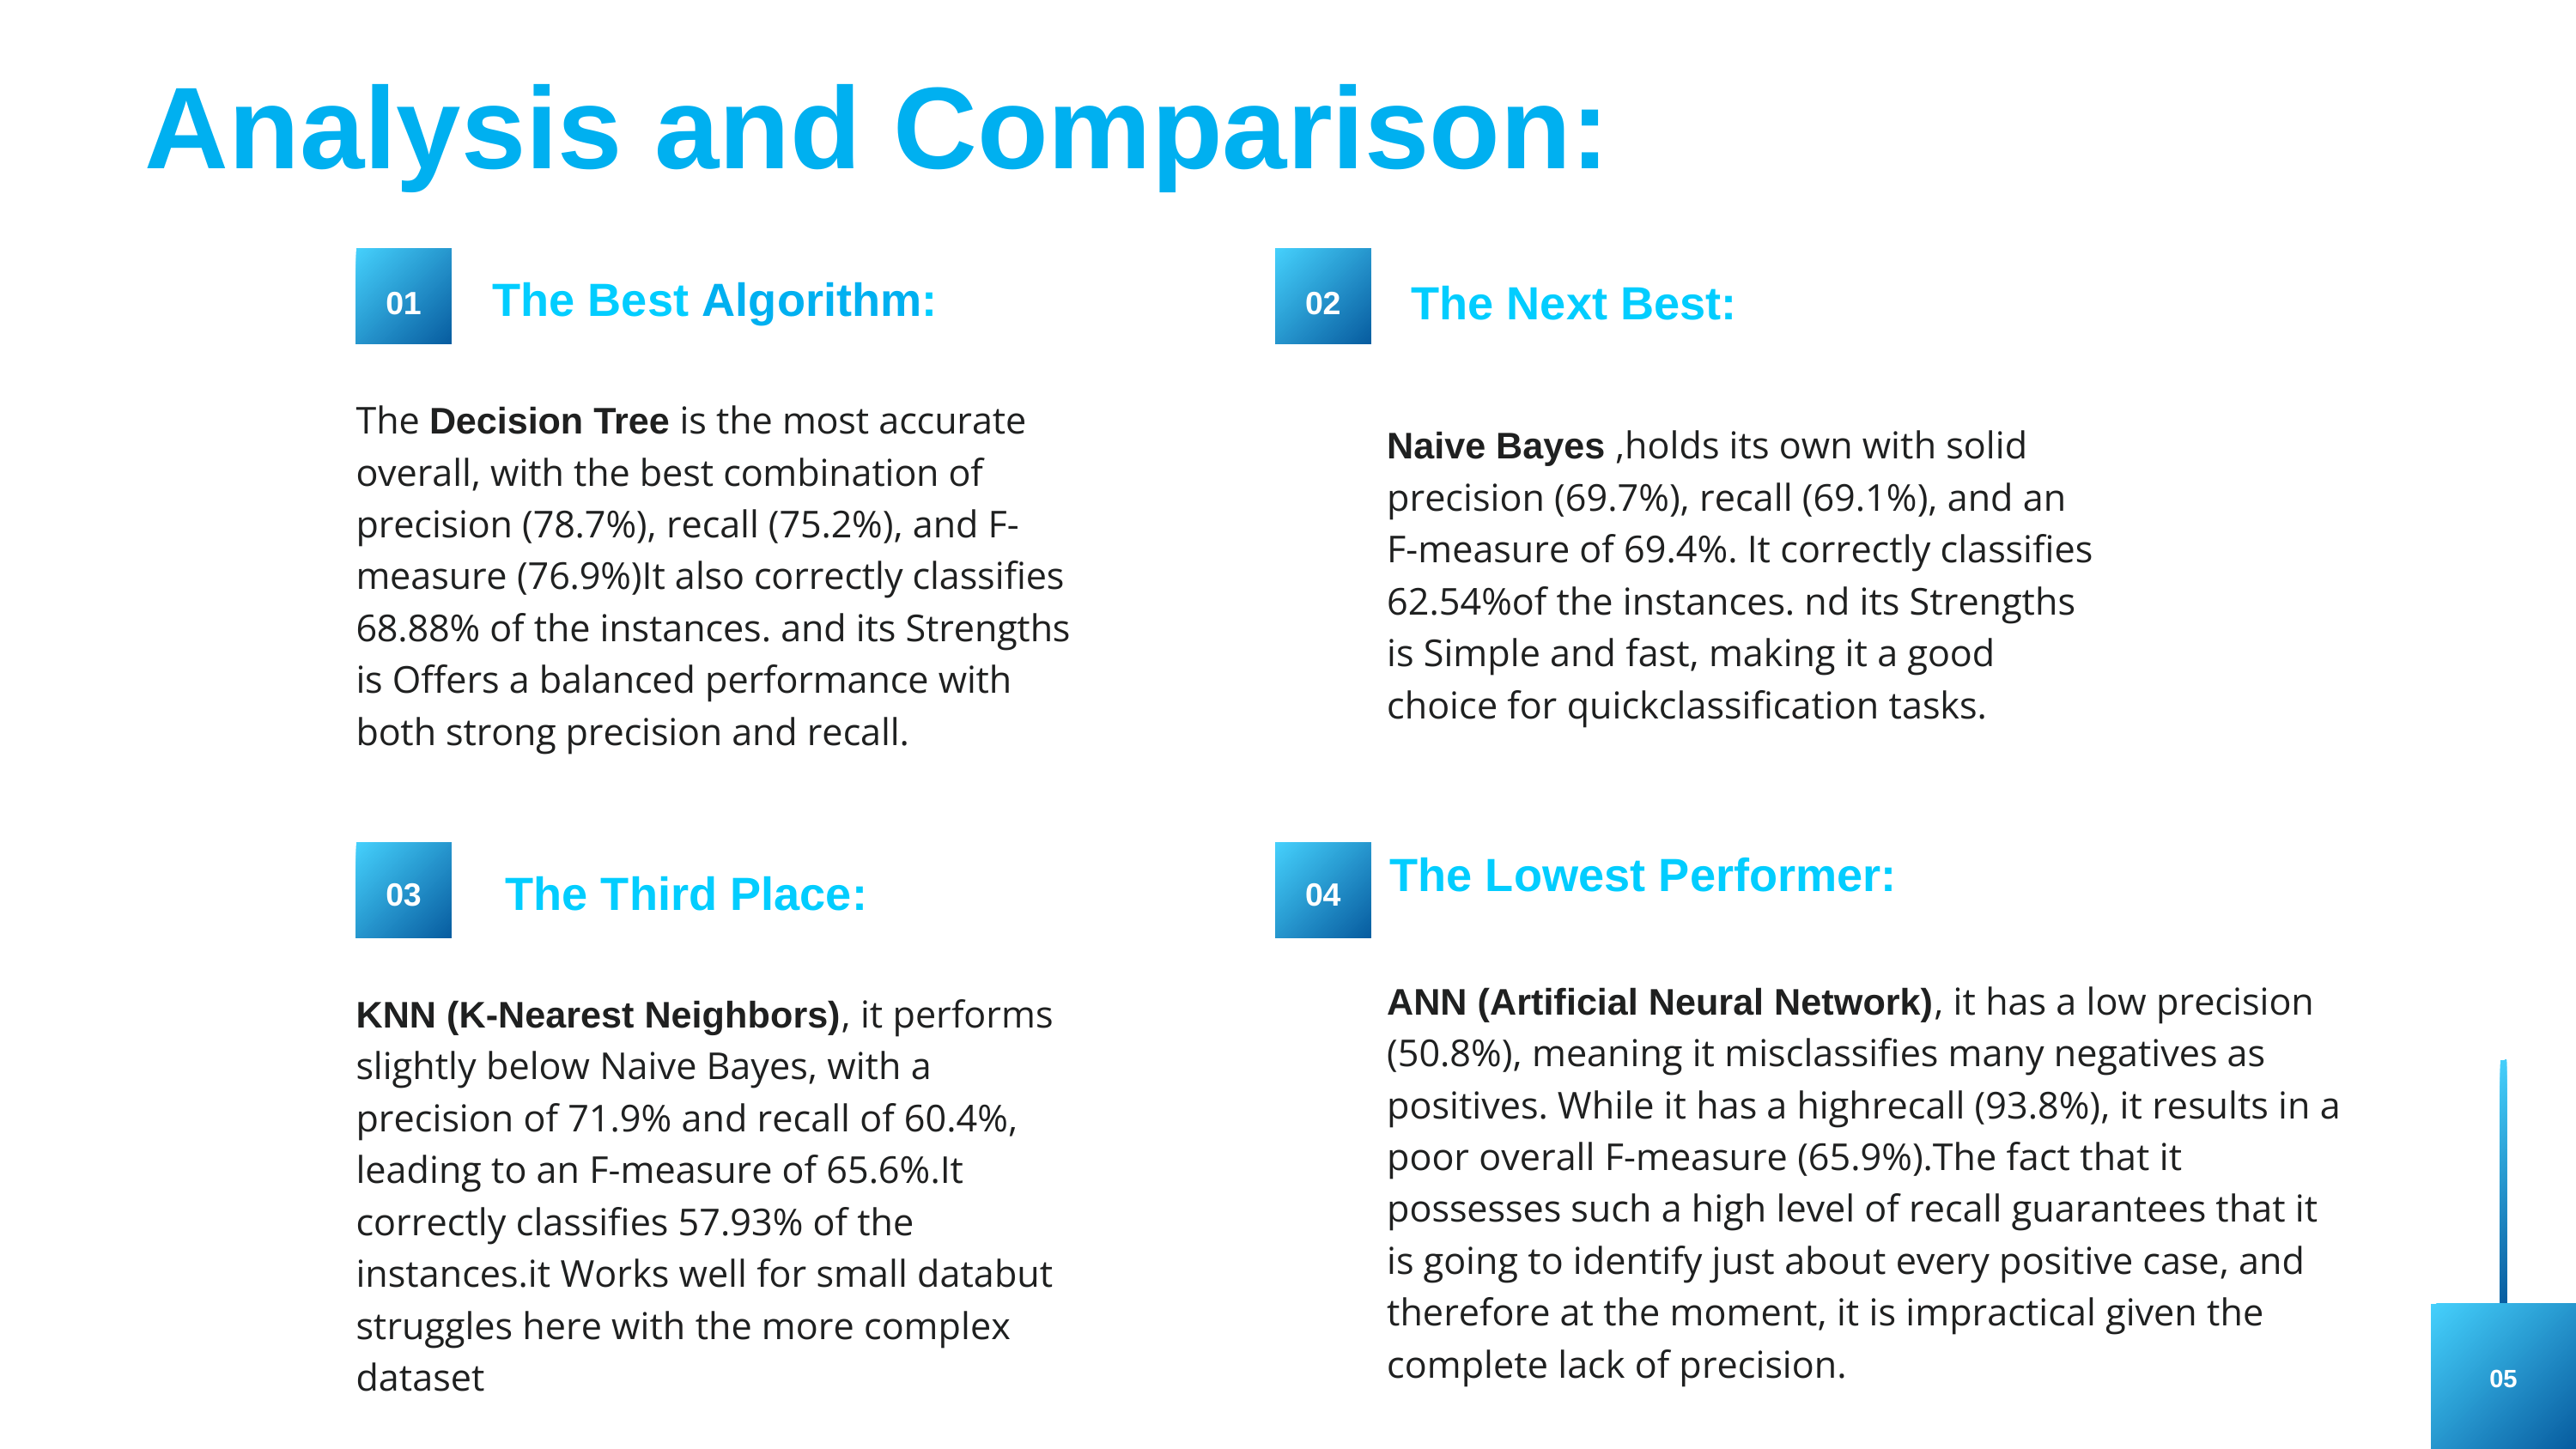

Analysis and Comparison:

The Best Algorithm:
The Next Best:
01
02
The Decision Tree is the most accurate overall, with the best combination of precision (78.7%), recall (75.2%), and F-measure (76.9%)It also correctly classifies 68.88% of the instances. and its Strengths is Offers a balanced performance with both strong precision and recall.
Naive Bayes ,holds its own with solid precision (69.7%), recall (69.1%), and an F-measure of 69.4%. It correctly classifies 62.54%of the instances. nd its Strengths is Simple and fast, making it a good choice for quickclassification tasks.
The Lowest Performer:

 The Third Place:
03
04
ANN (Artificial Neural Network), it has a low precision (50.8%), meaning it misclassifies many negatives as positives. While it has a highrecall (93.8%), it results in a poor overall F-measure (65.9%).The fact that it possesses such a high level of recall guarantees that it is going to identify just about every positive case, and therefore at the moment, it is impractical given the complete lack of precision.
KNN (K-Nearest Neighbors), it performs slightly below Naive Bayes, with a precision of 71.9% and recall of 60.4%, leading to an F-measure of 65.6%.It correctly classifies 57.93% of the instances.it Works well for small databut struggles here with the more complex dataset

05